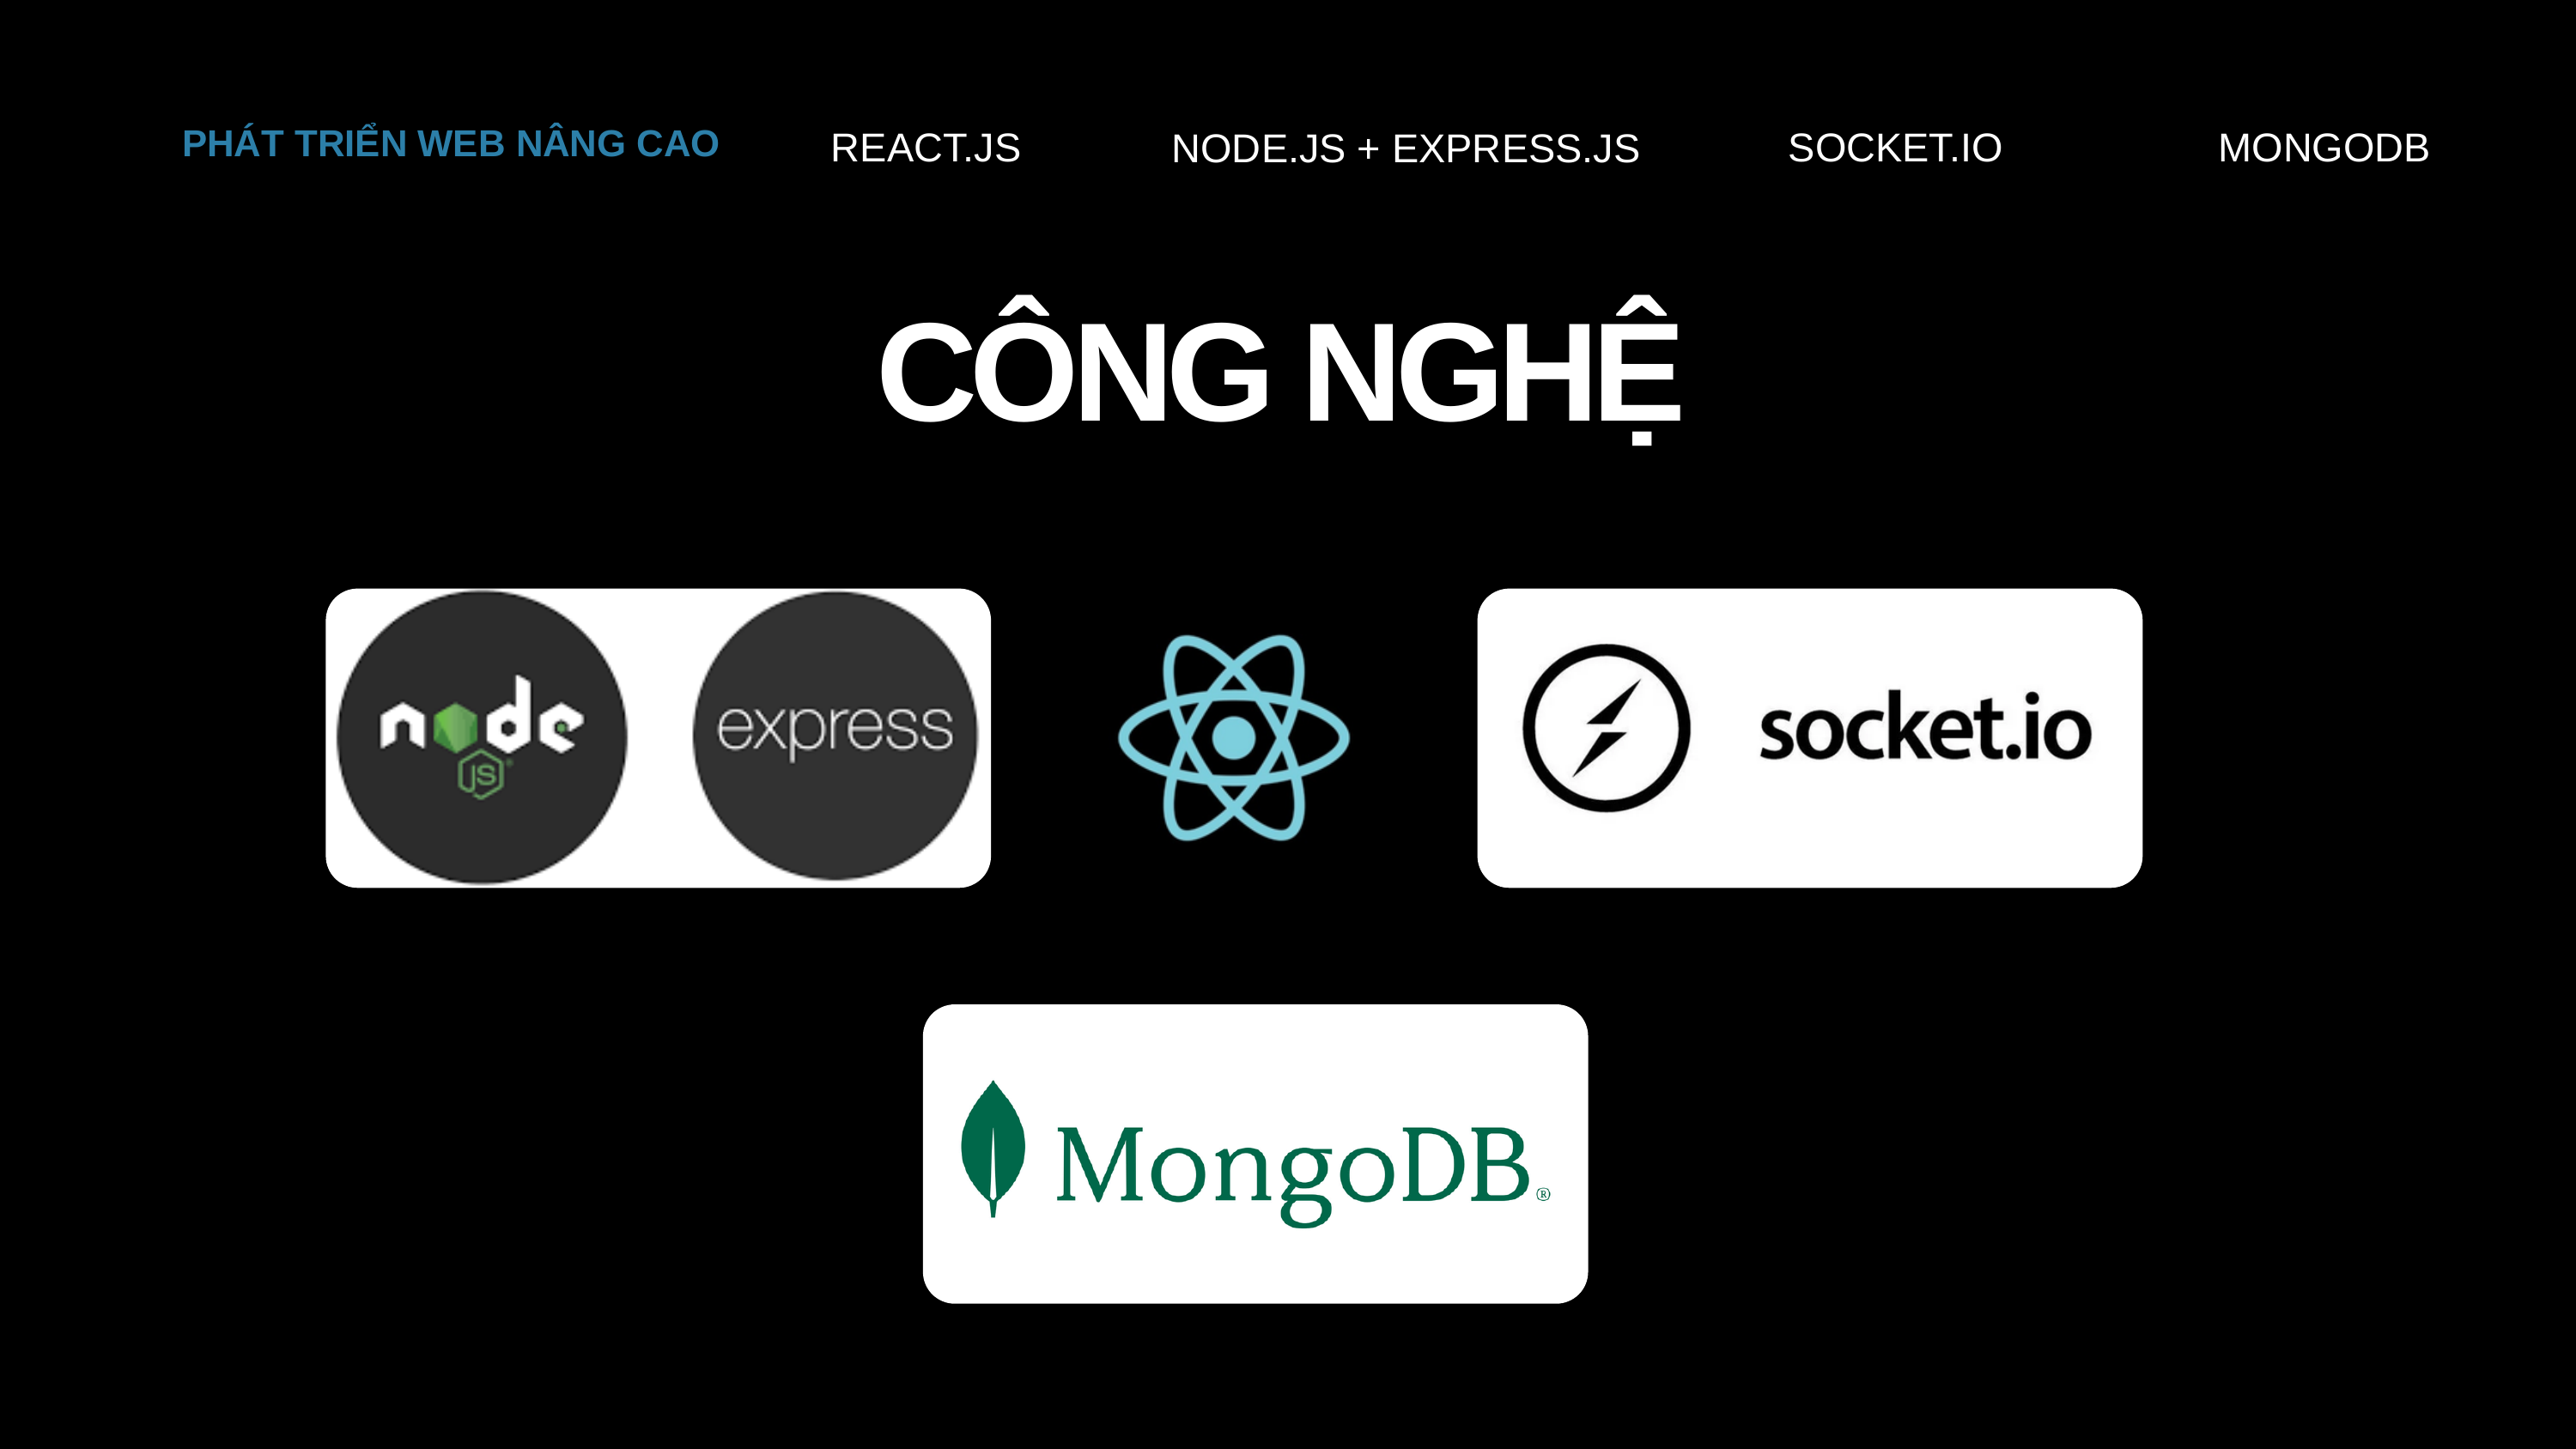

PHÁT TRIỂN WEB NÂNG CAO
REACT.JS
SOCKET.IO
MONGODB
NODE.JS + EXPRESS.JS
CÔNG NGHỆ